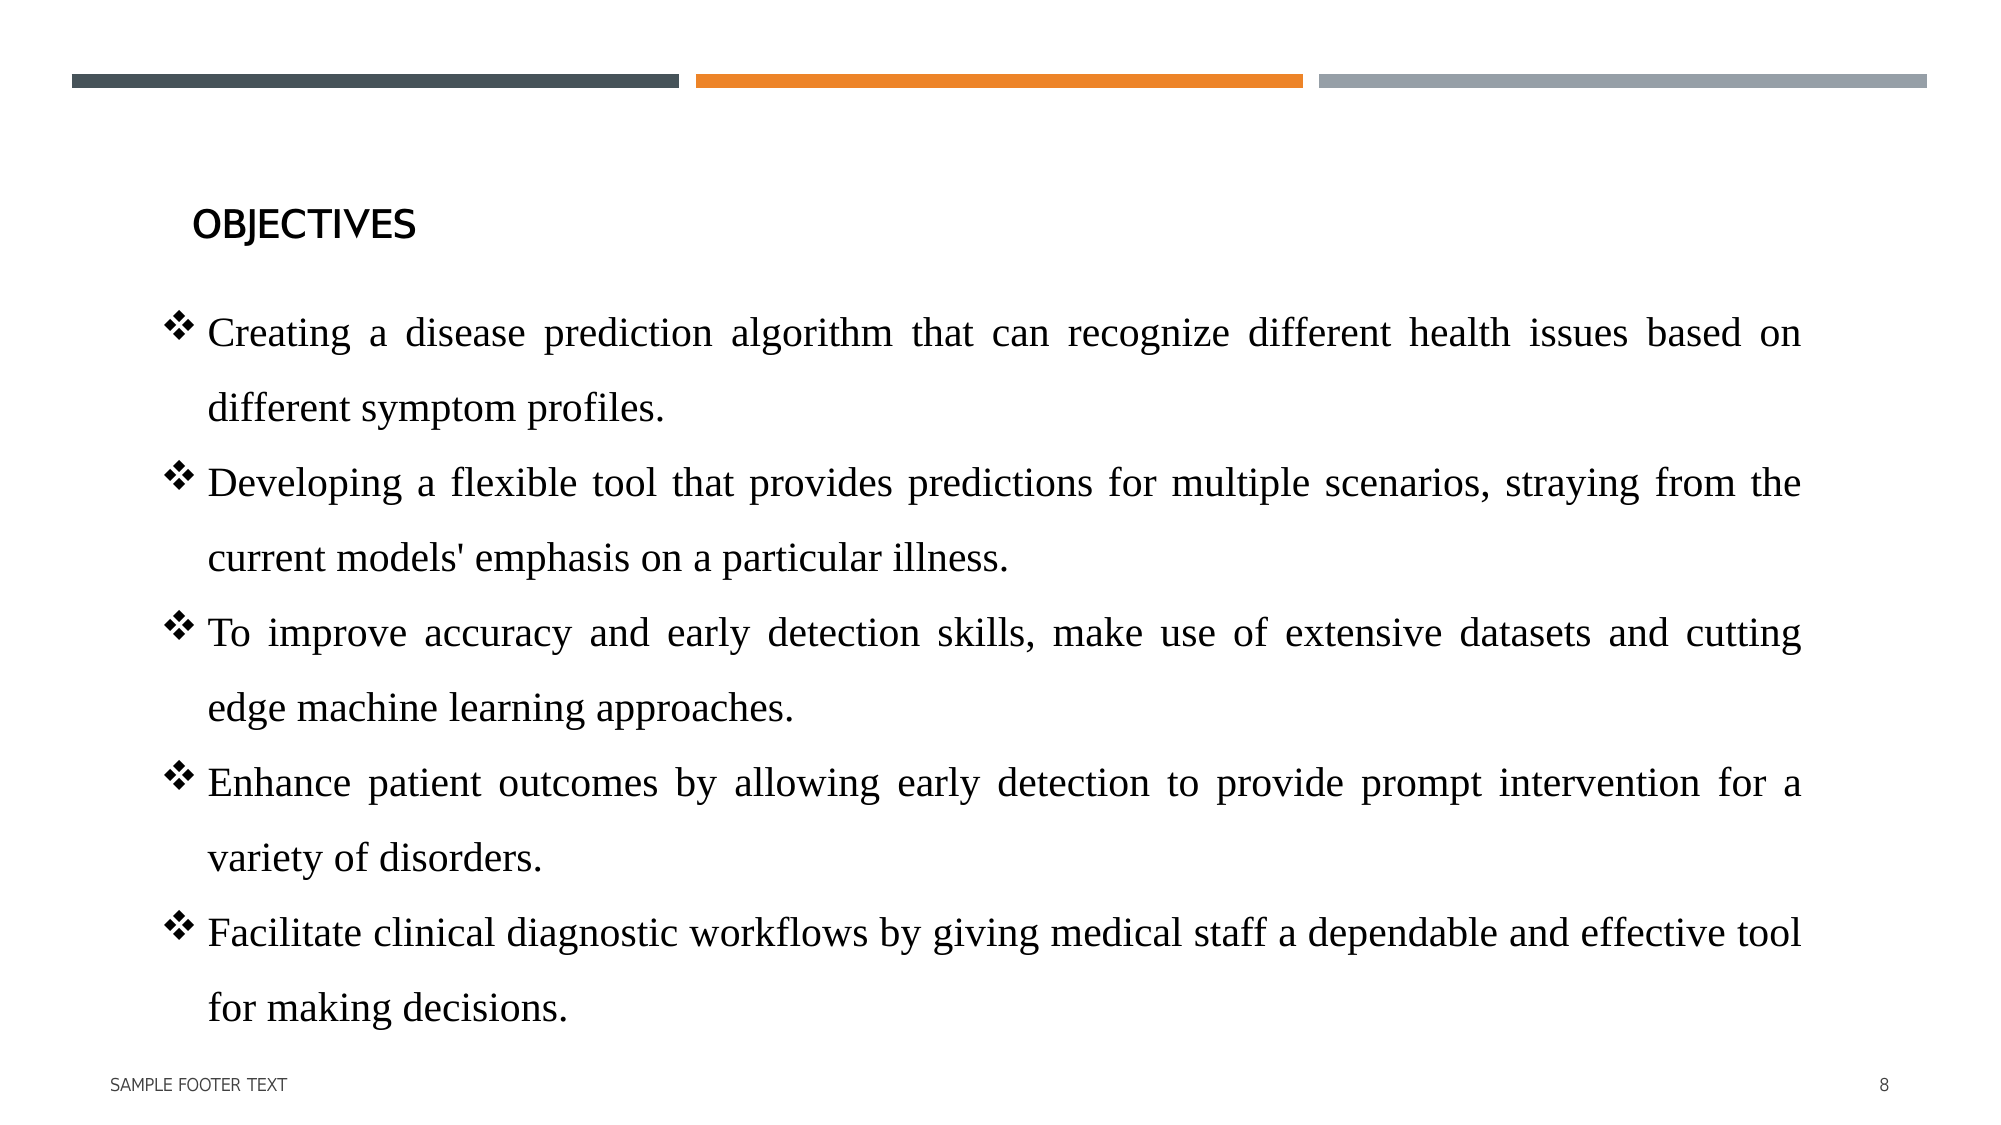

OBJECTIVES
Creating a disease prediction algorithm that can recognize different health issues based on different symptom profiles.
Developing a flexible tool that provides predictions for multiple scenarios, straying from the current models' emphasis on a particular illness.
To improve accuracy and early detection skills, make use of extensive datasets and cutting edge machine learning approaches.
Enhance patient outcomes by allowing early detection to provide prompt intervention for a variety of disorders.
Facilitate clinical diagnostic workflows by giving medical staff a dependable and effective tool for making decisions.
Sample Footer Text
8